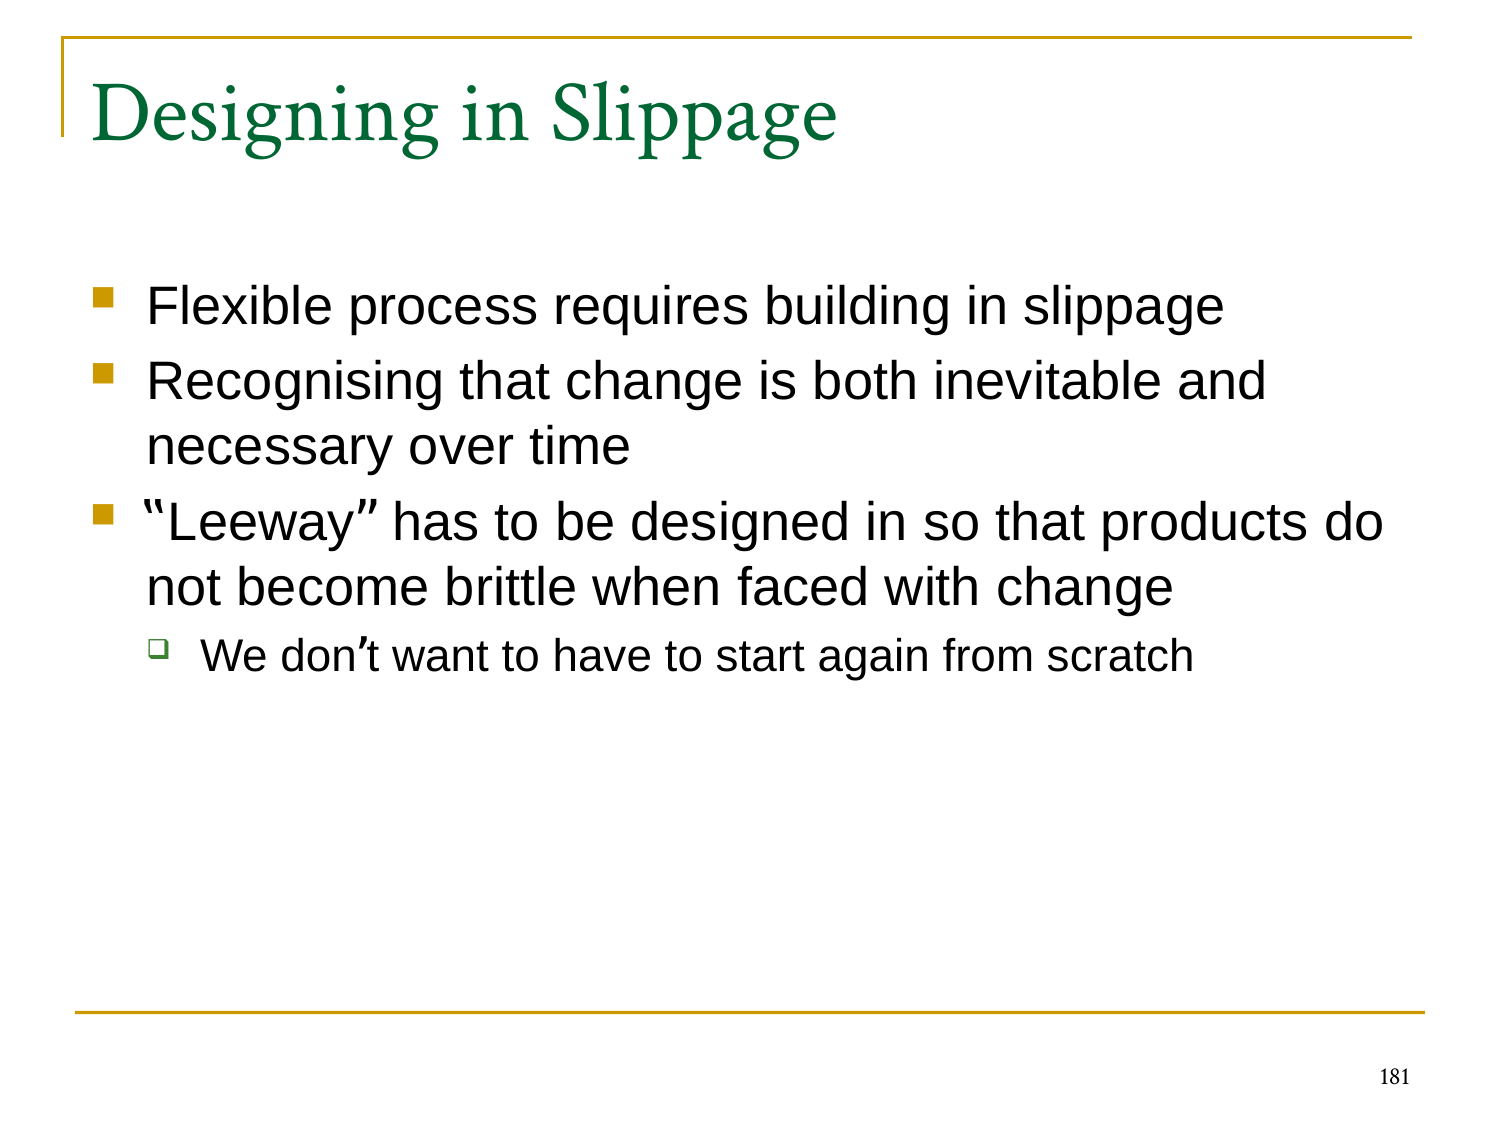

# Designing in Slippage
Flexible process requires building in slippage
Recognising that change is both inevitable and necessary over time
“Leeway” has to be designed in so that products do not become brittle when faced with change
We don’t want to have to start again from scratch

181